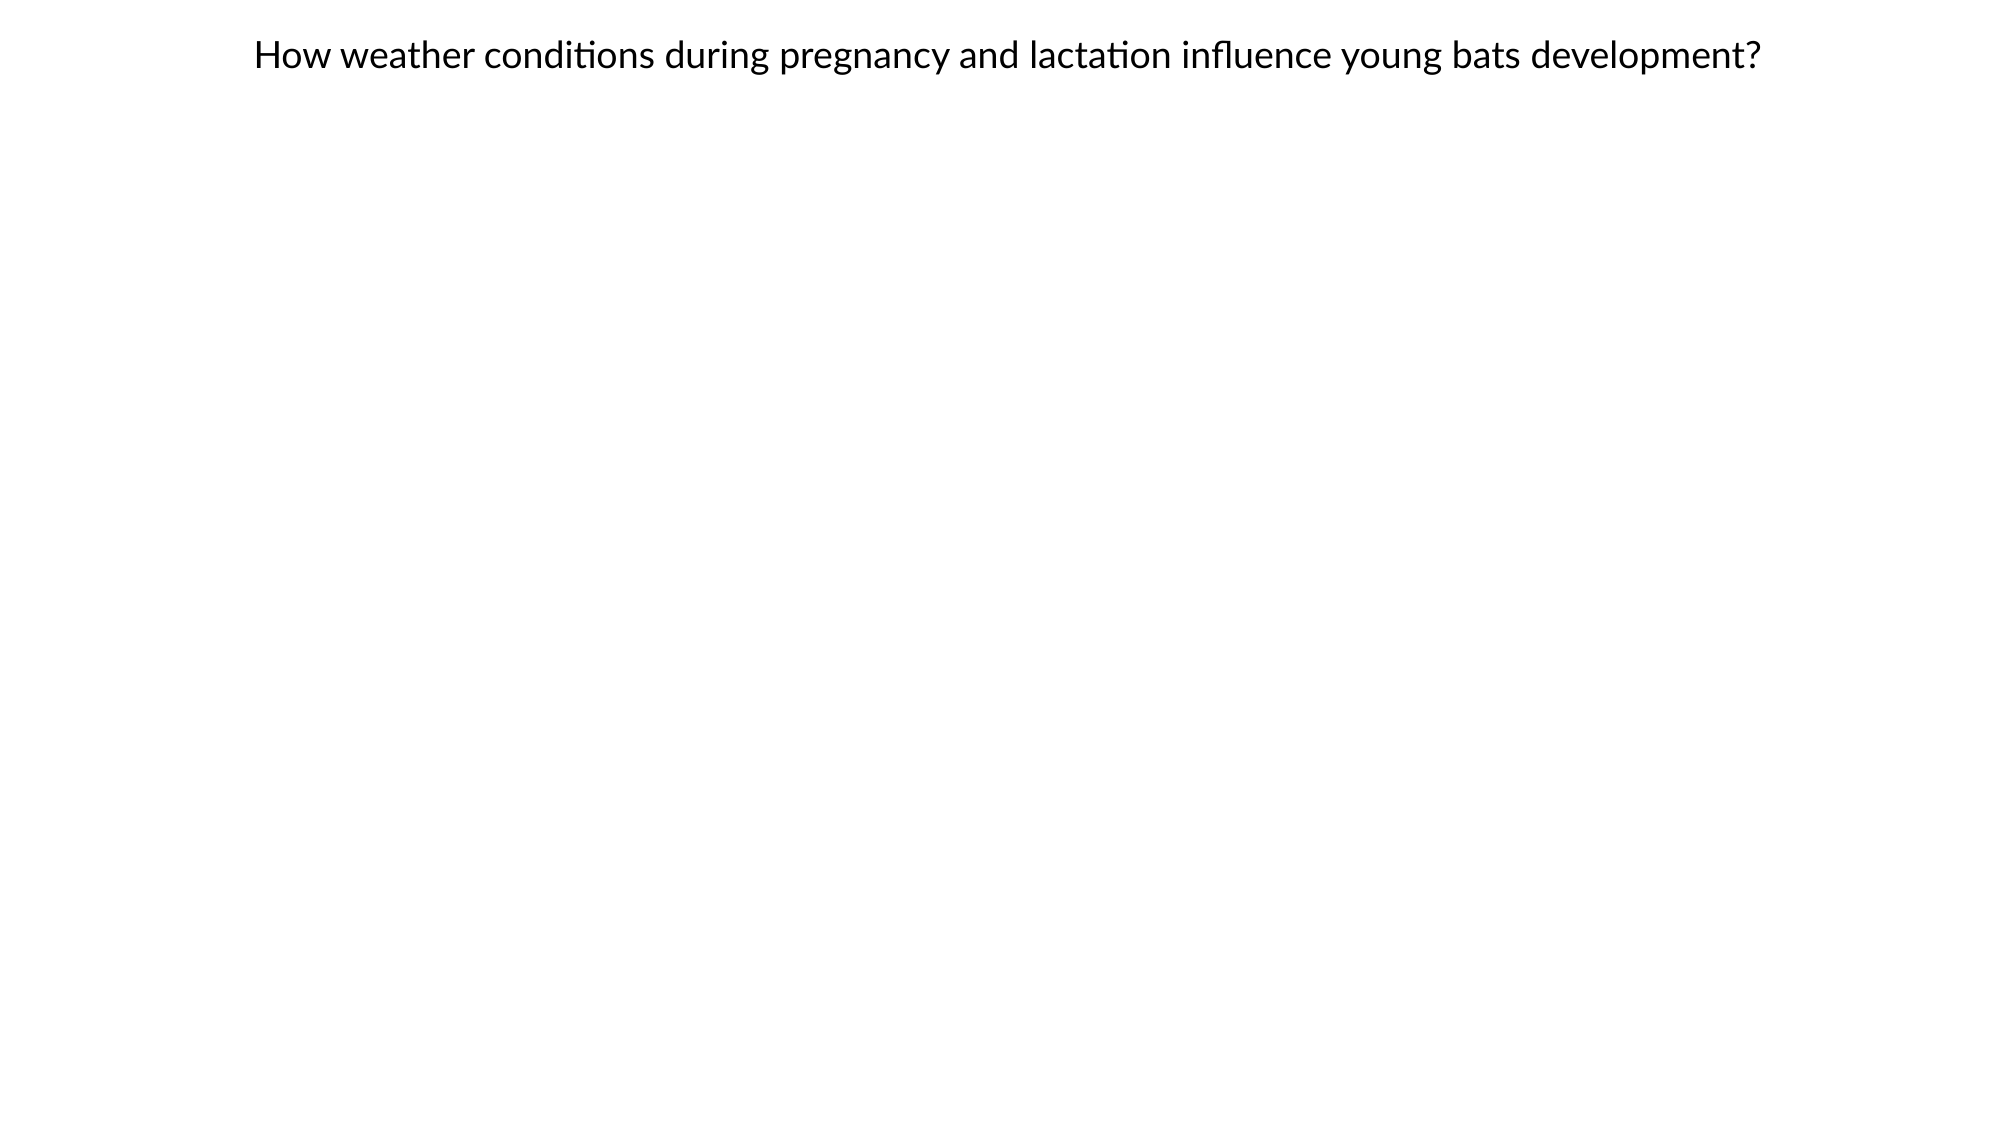

How weather conditions during pregnancy and lactation influence young bats development?